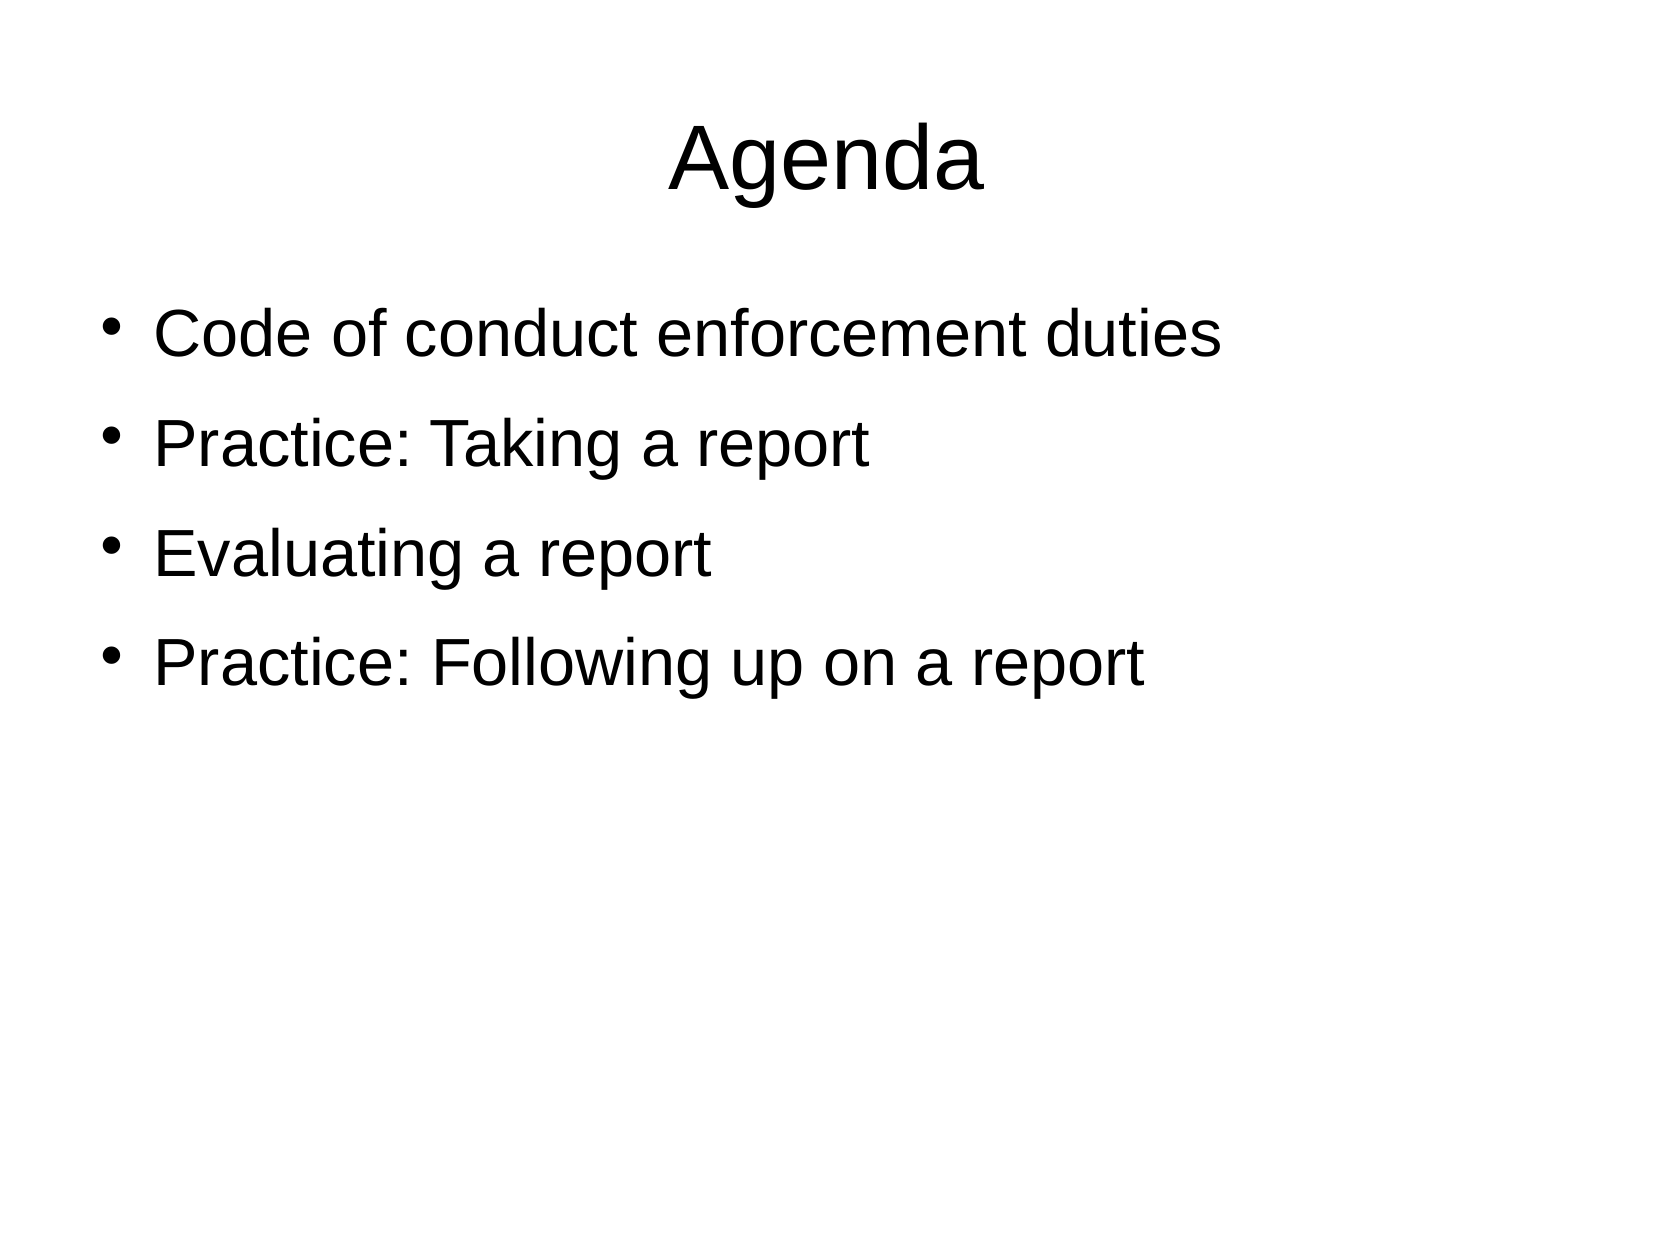

Agenda
Code of conduct enforcement duties
Practice: Taking a report
Evaluating a report
Practice: Following up on a report